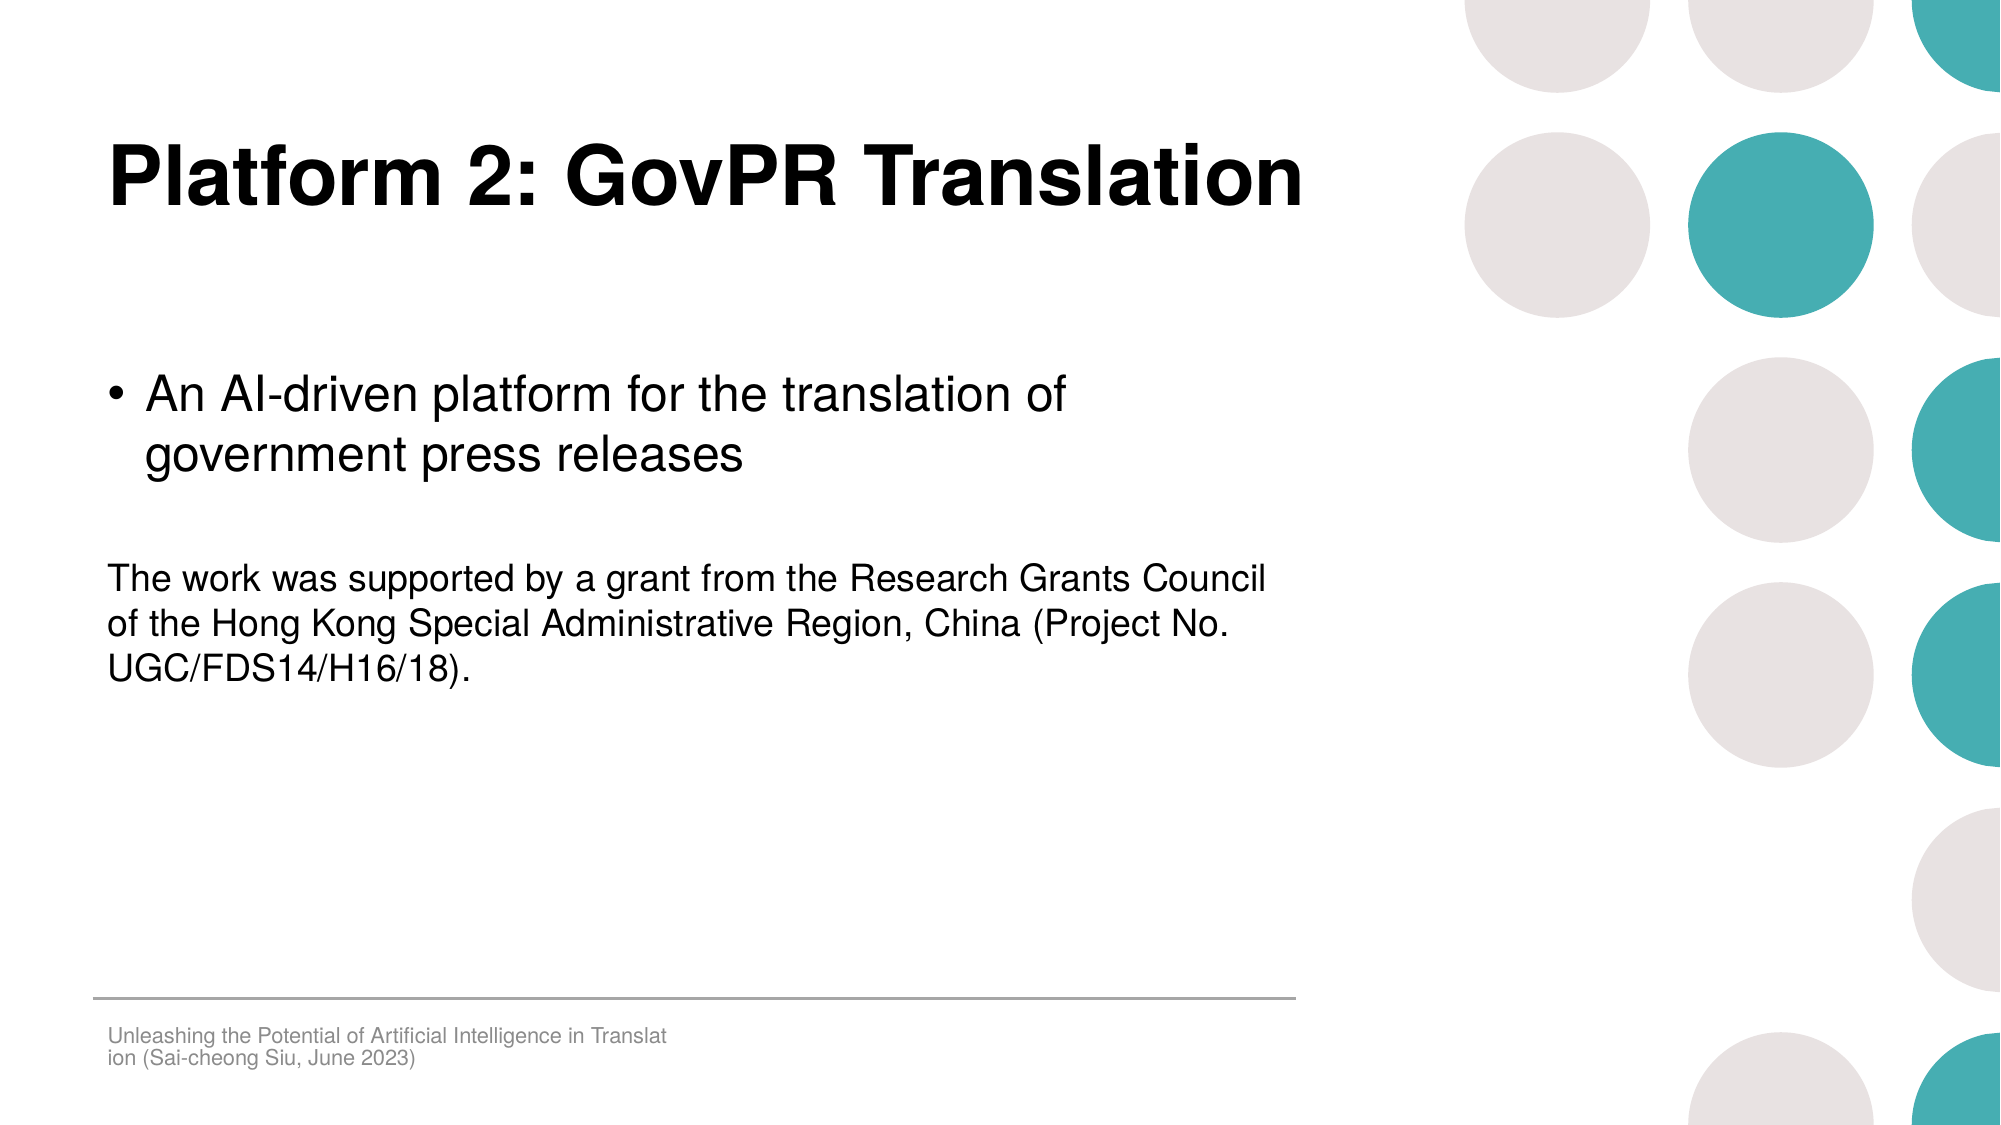

# Platform 2: GovPR Translation
An AI-driven platform for the translation of government press releases

The work was supported by a grant from the Research Grants Council of the Hong Kong Special Administrative Region, China (Project No. UGC/FDS14/H16/18).
Unleashing the Potential of Artificial Intelligence in Translation (Sai-cheong Siu, June 2023)